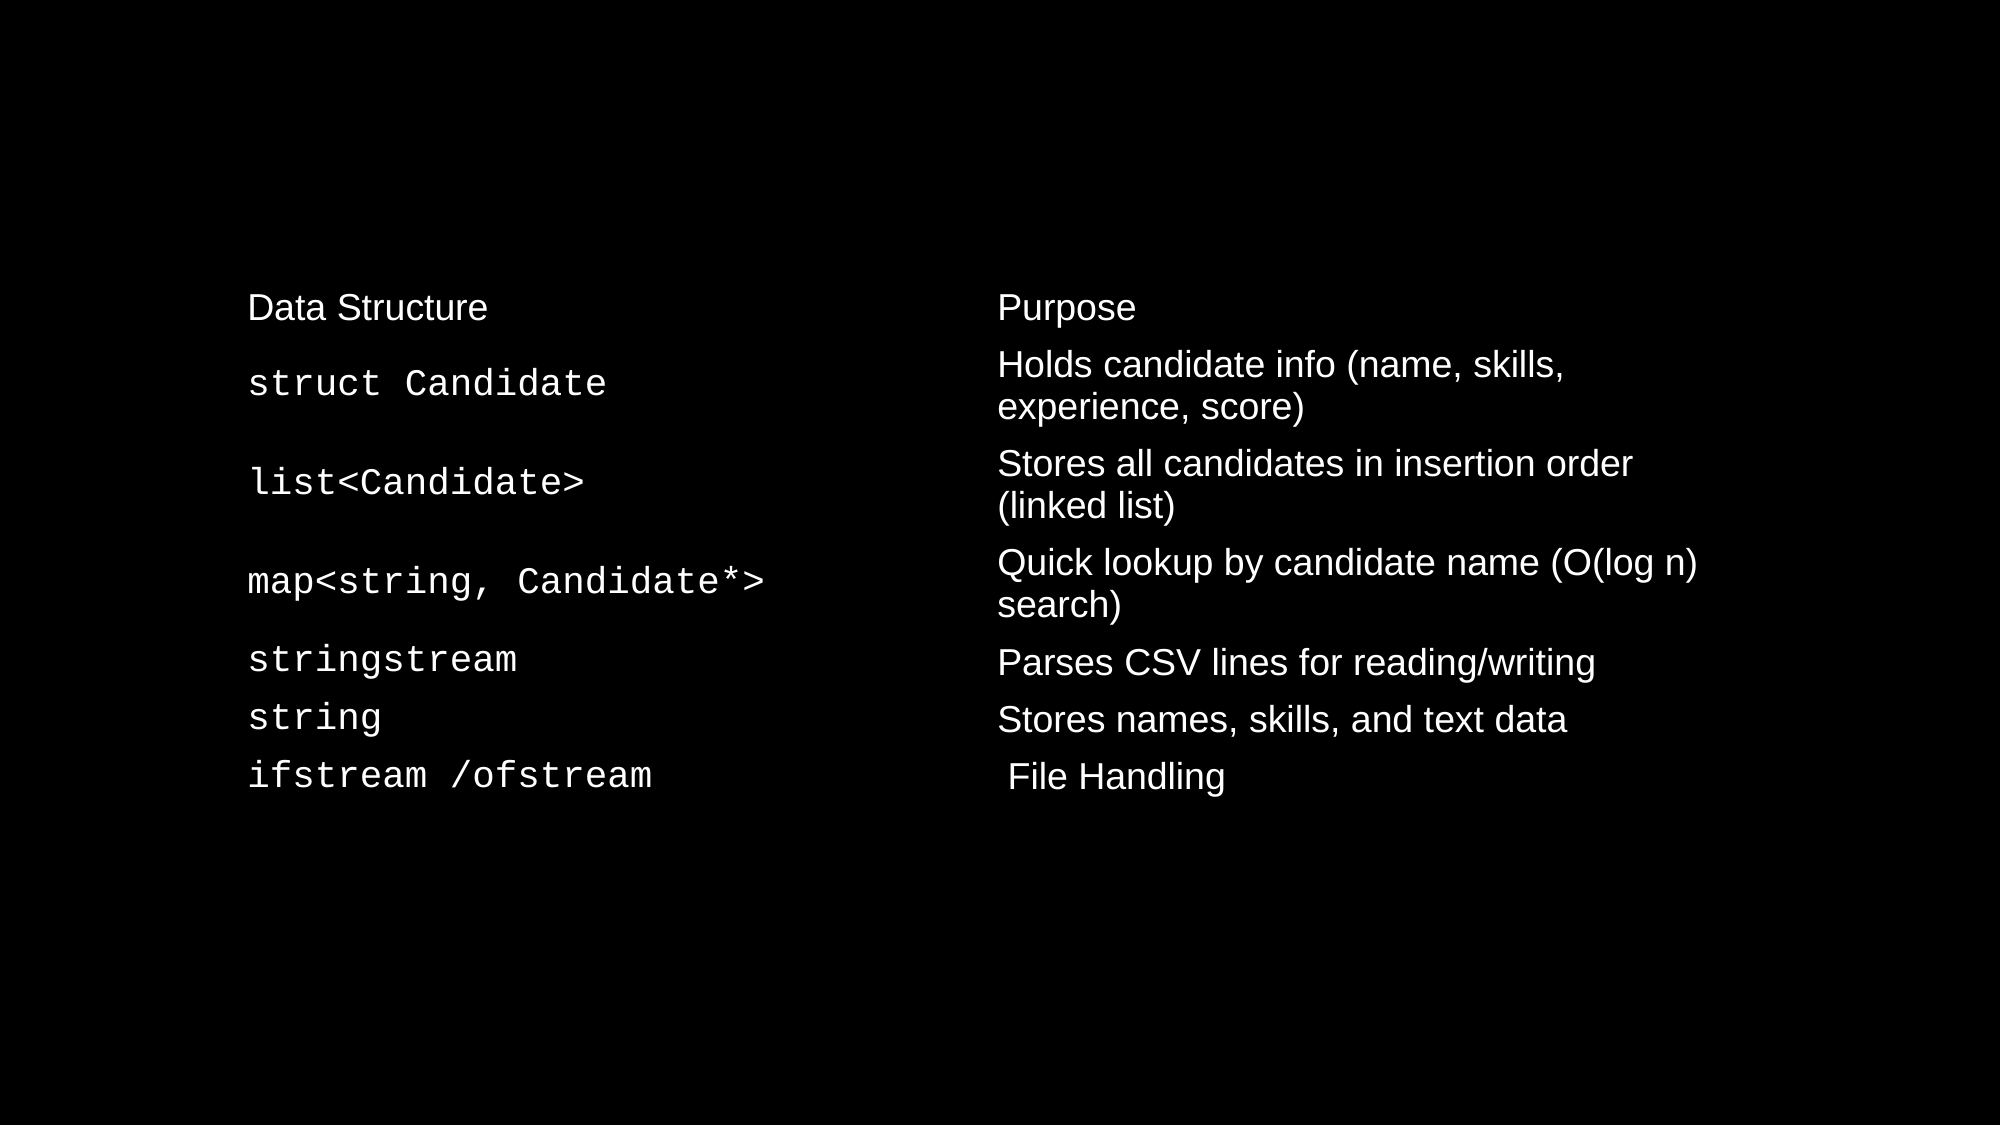

| Data Structure | Purpose |
| --- | --- |
| struct Candidate | Holds candidate info (name, skills, experience, score) |
| list<Candidate> | Stores all candidates in insertion order (linked list) |
| map<string, Candidate\*> | Quick lookup by candidate name (O(log n) search) |
| stringstream | Parses CSV lines for reading/writing |
| string | Stores names, skills, and text data |
| ifstream /ofstream | File Handling |